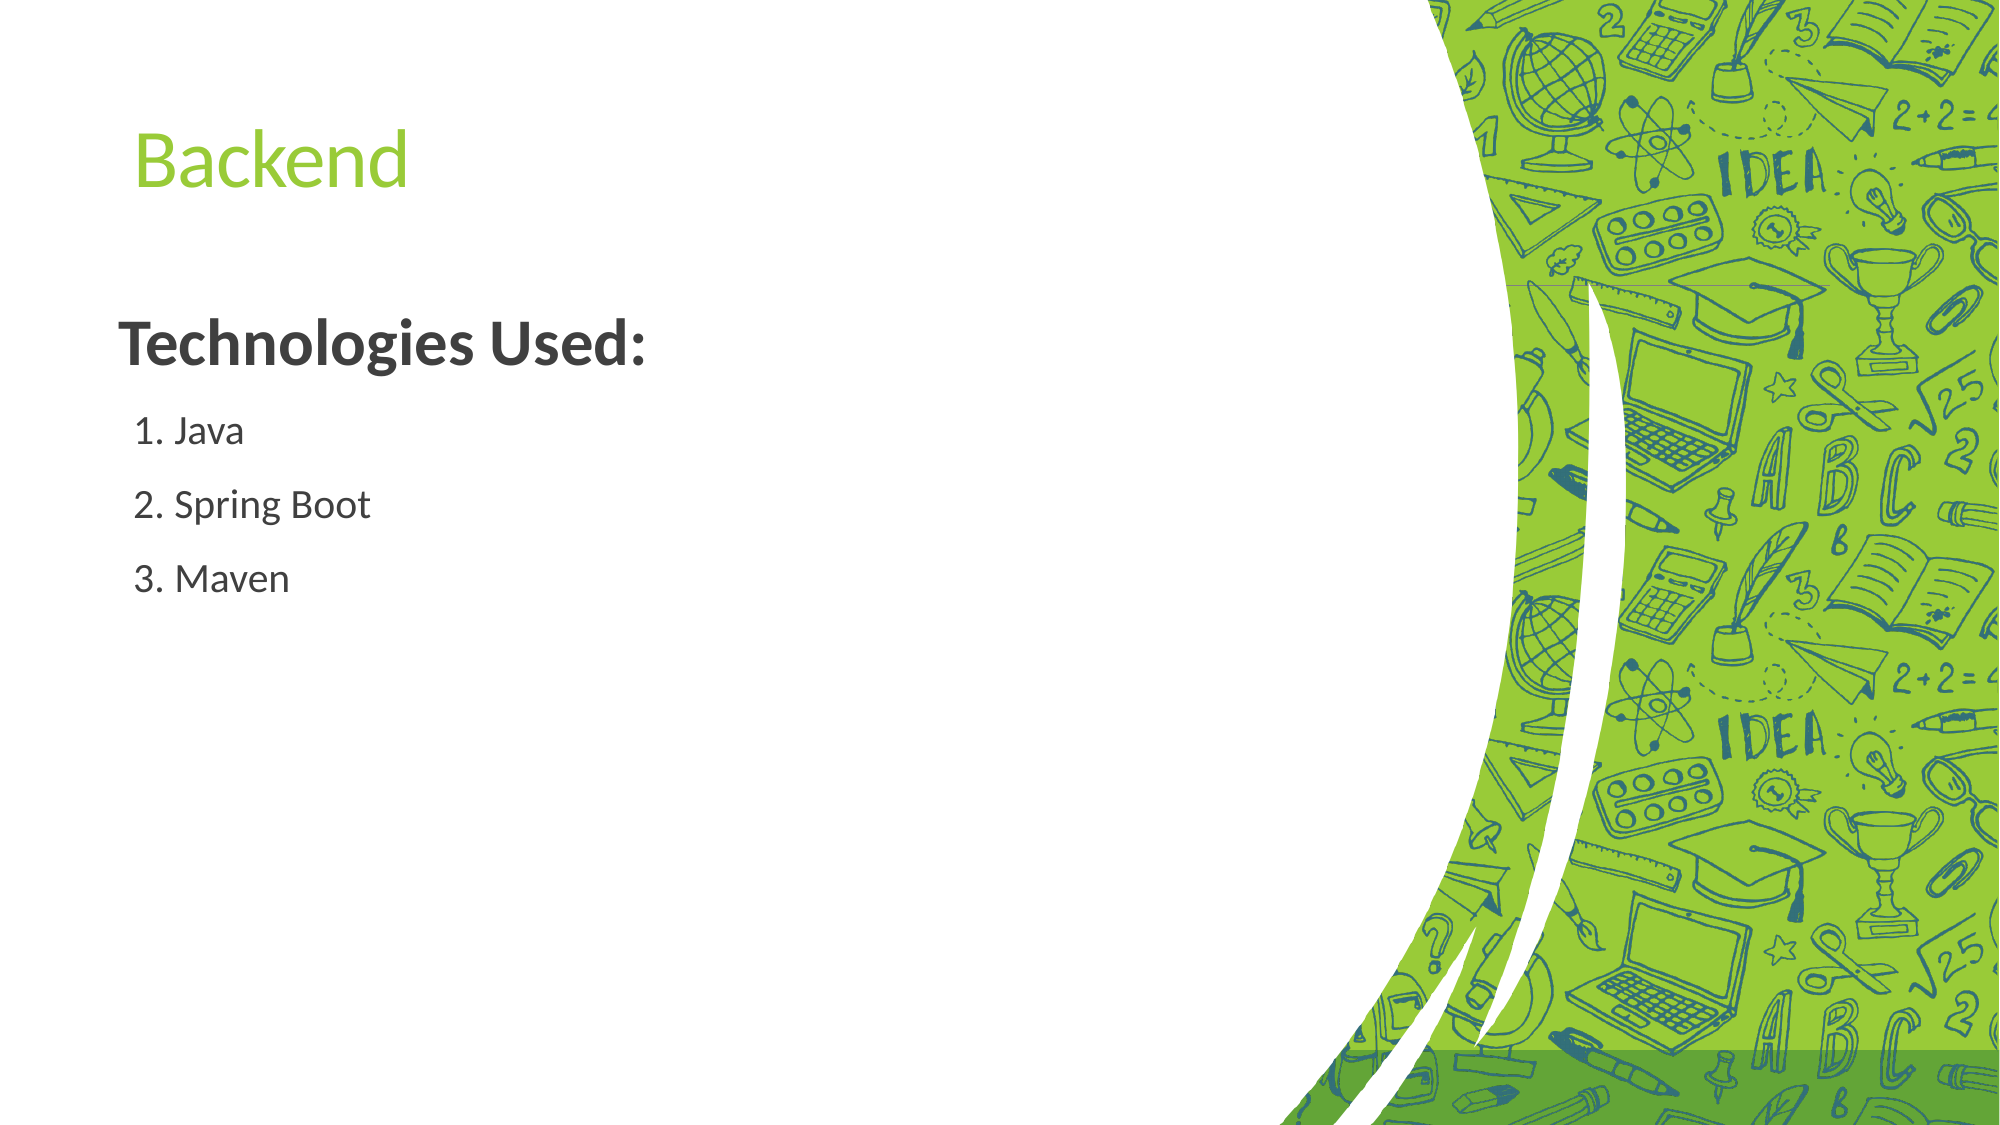

# Backend
Technologies Used:
1. Java
2. Spring Boot
3. Maven